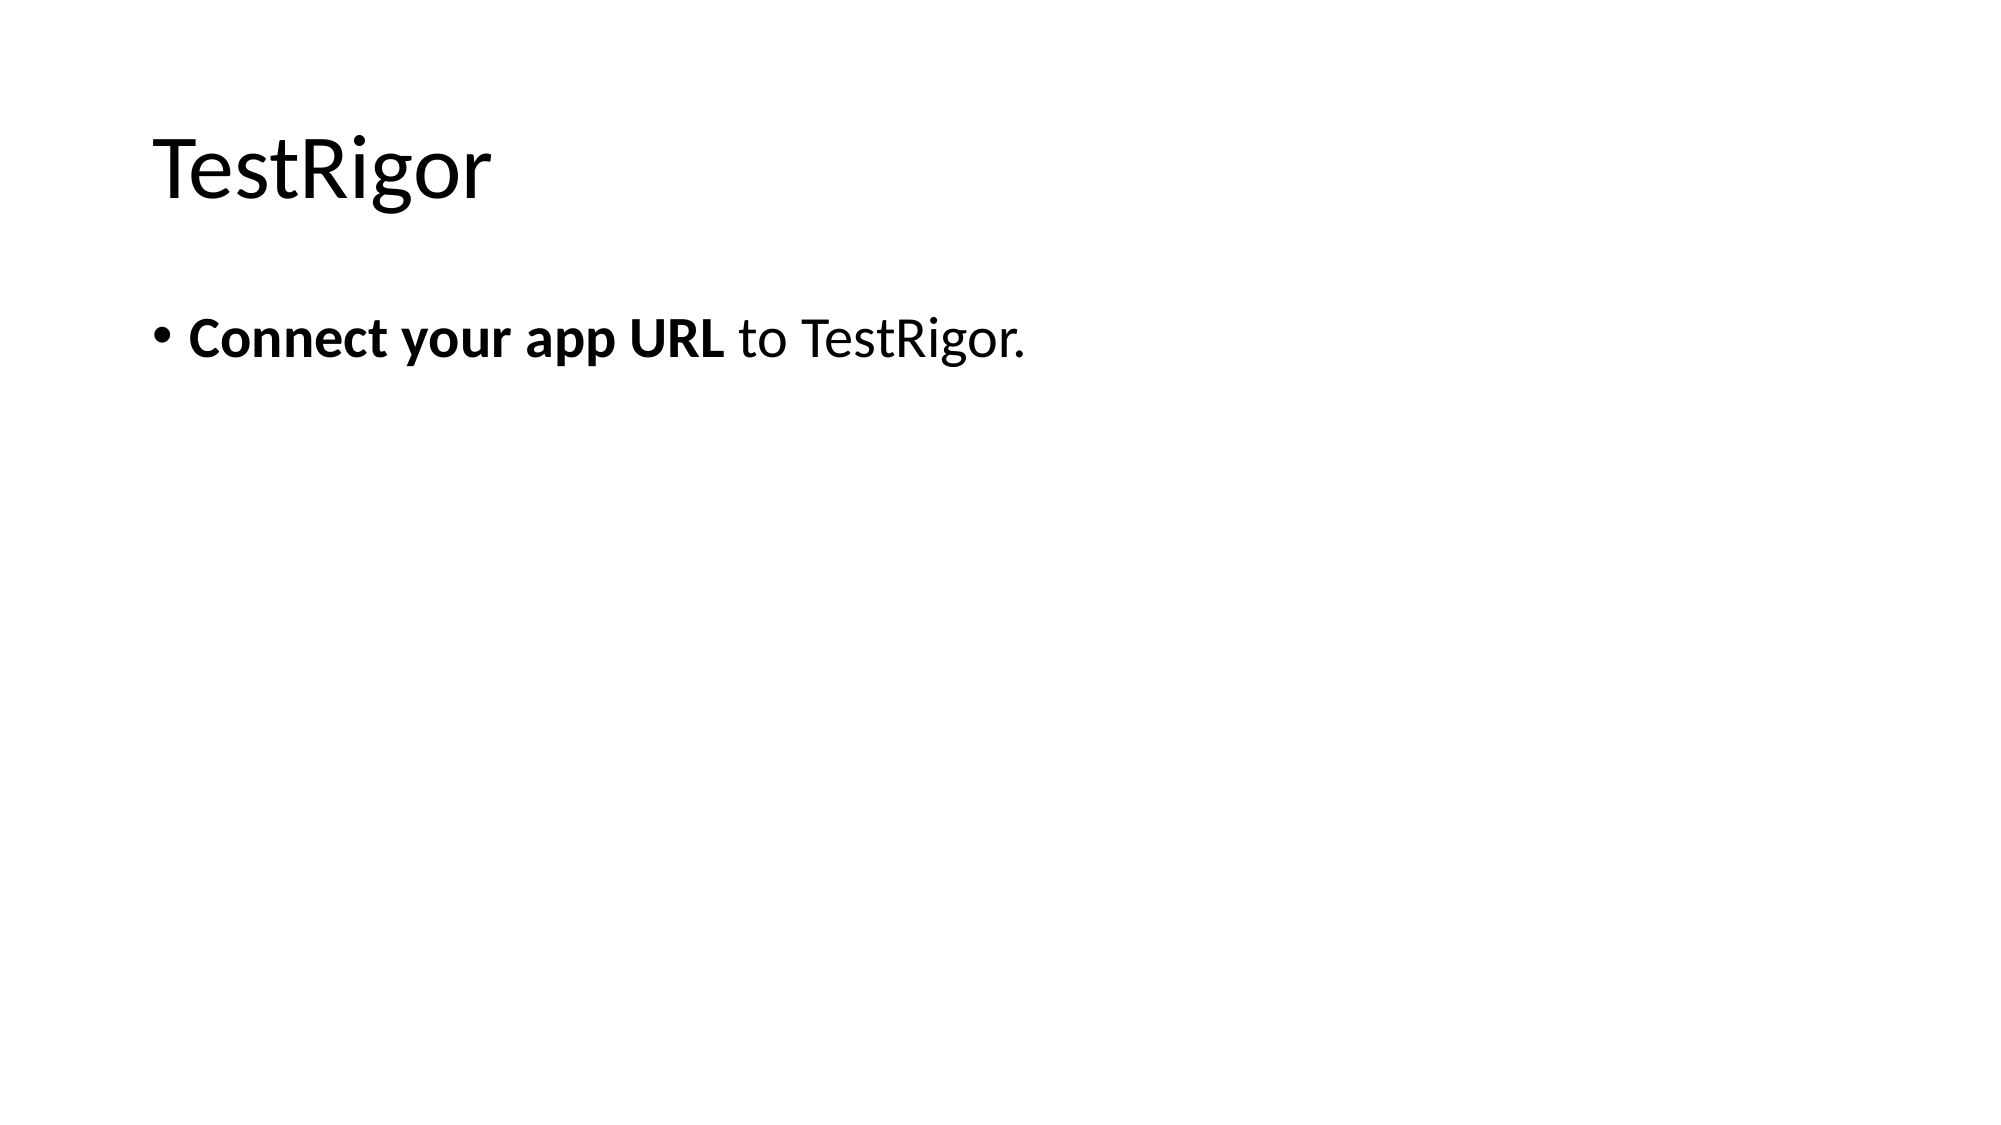

# TestRigor
Connect your app URL to TestRigor.